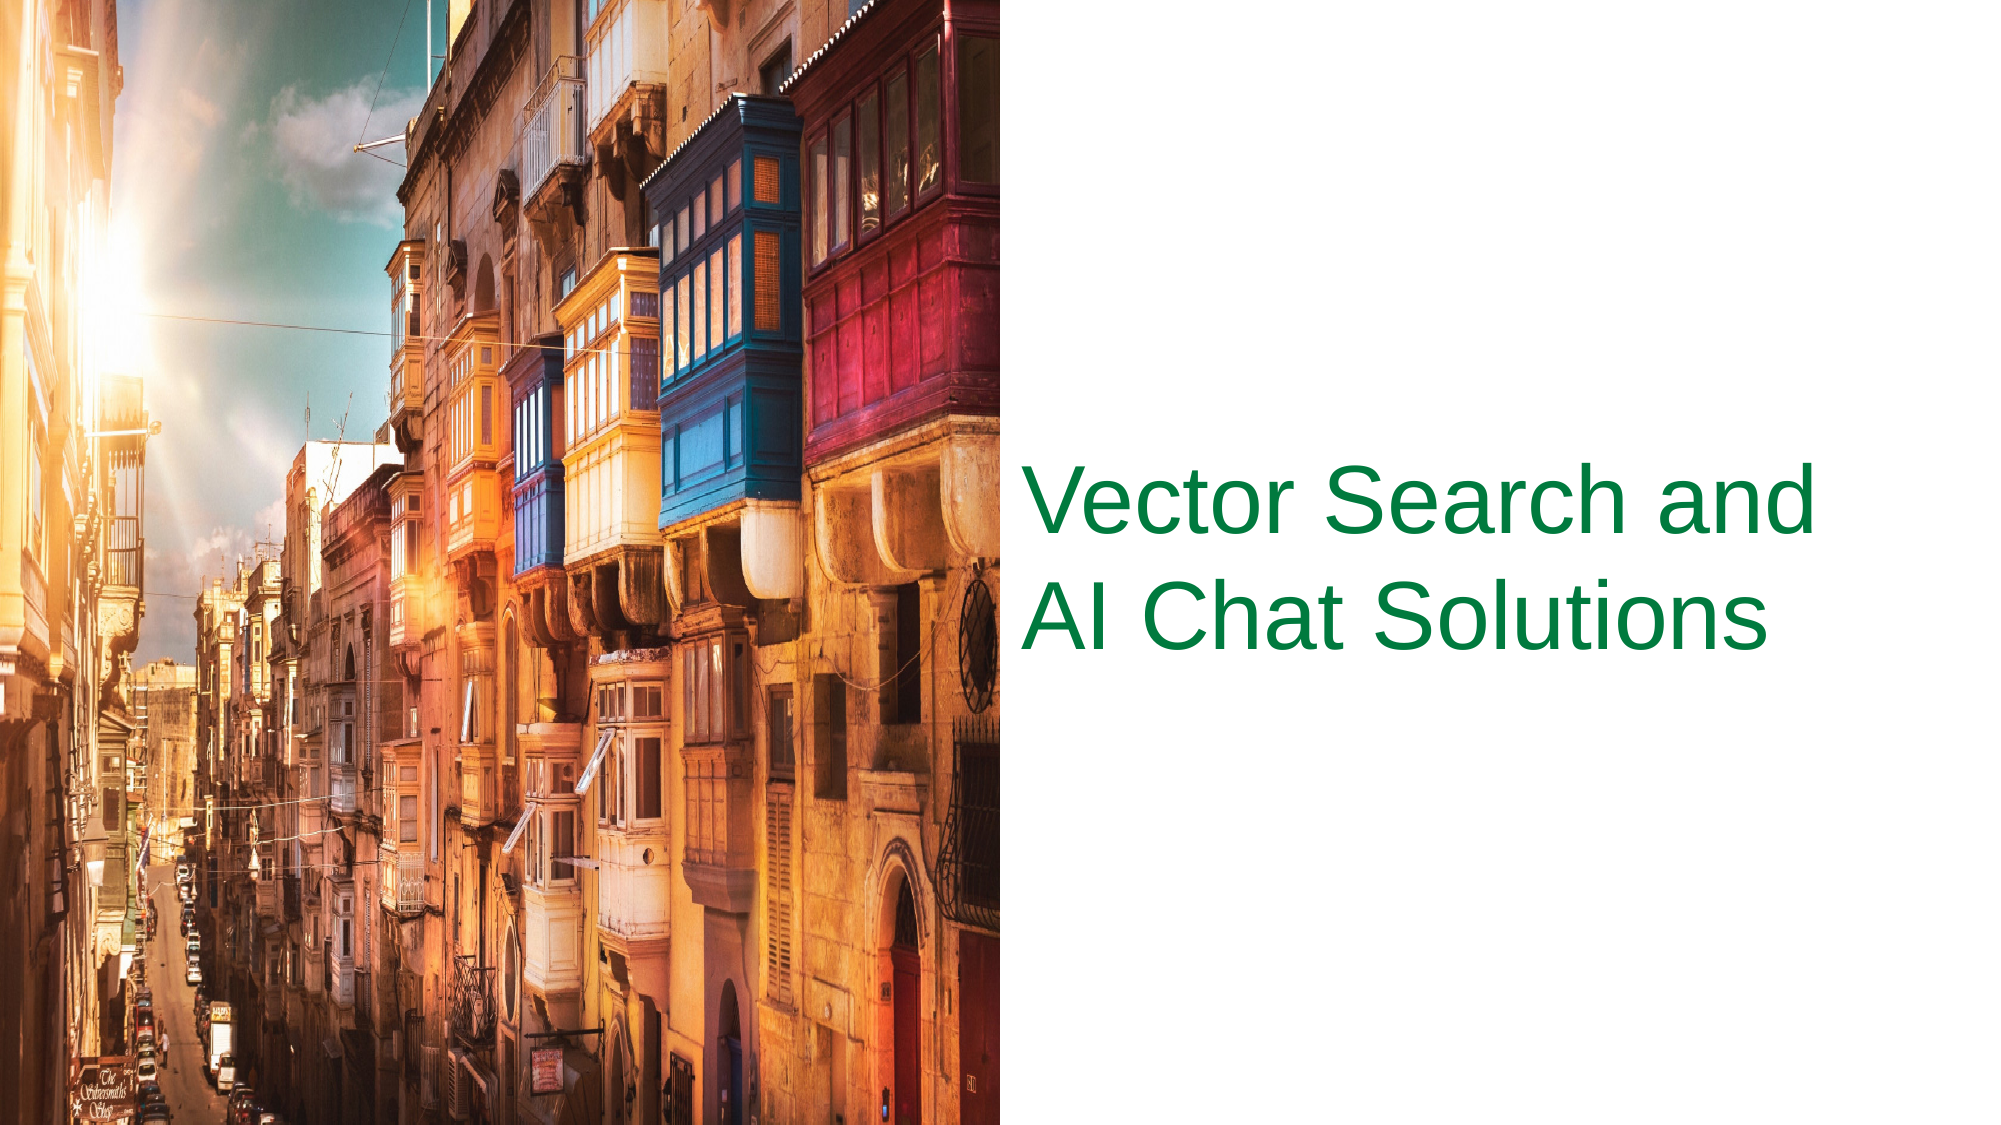

# Vector Search and AI Chat Solutions